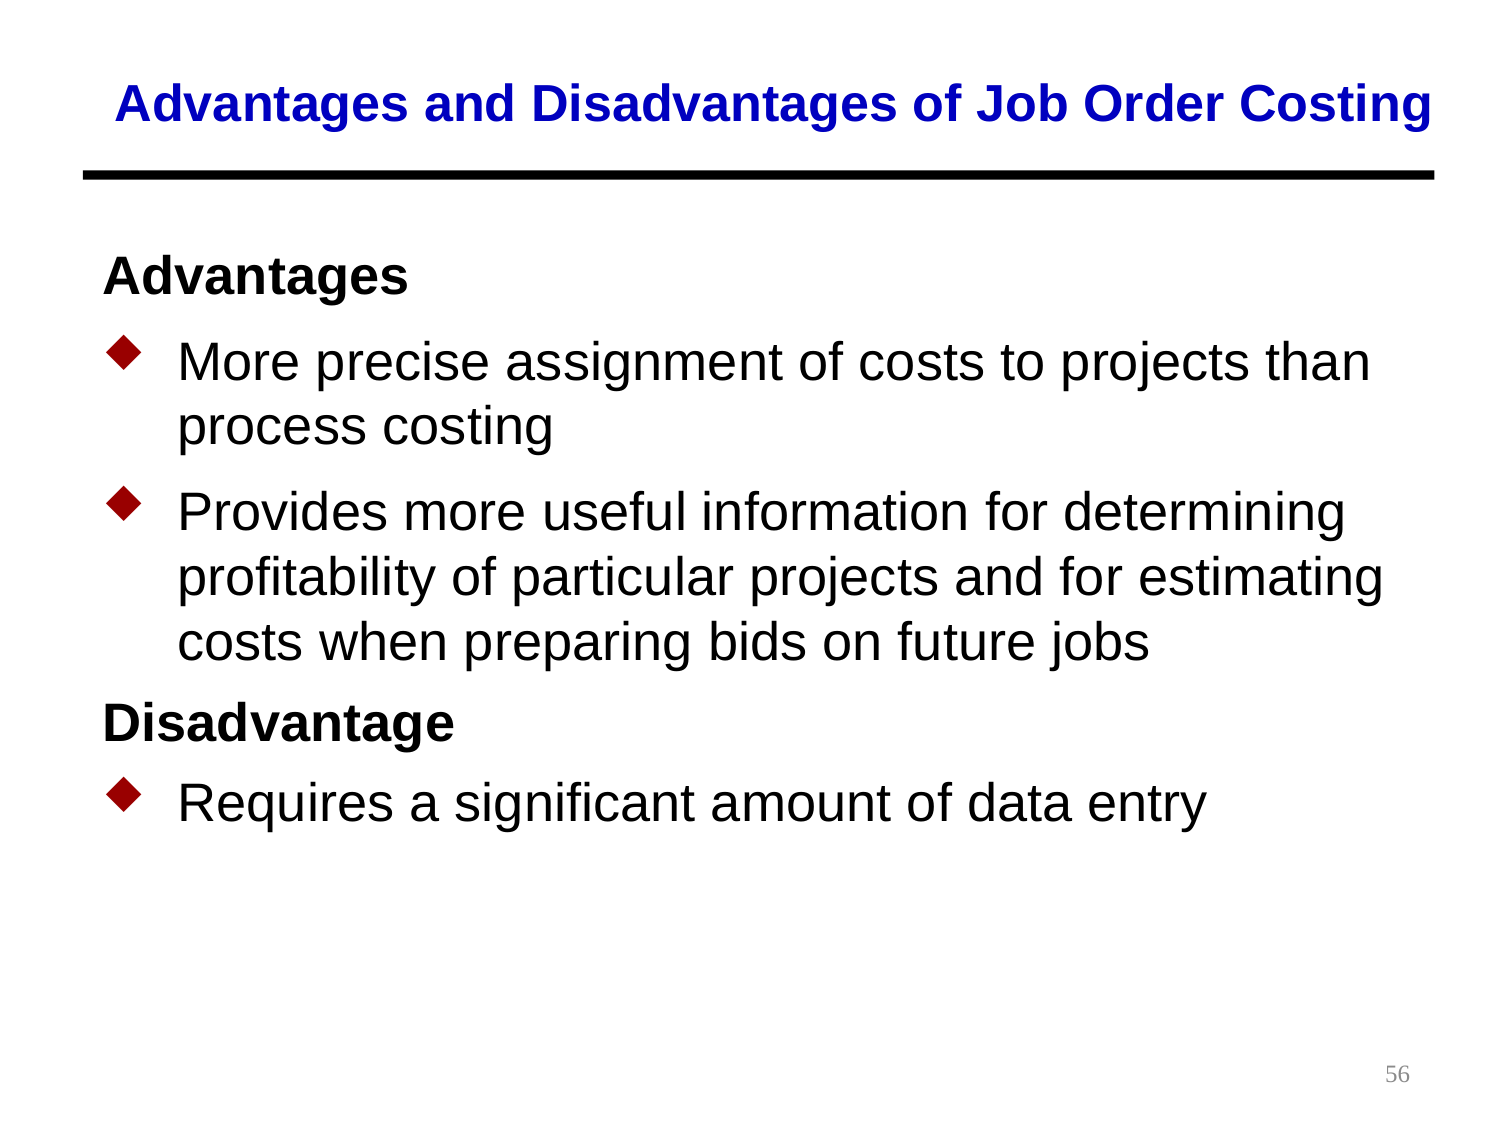

Advantages and Disadvantages of Job Order Costing

Advantages
More precise assignment of costs to projects than process costing
Provides more useful information for determining profitability of particular projects and for estimating costs when preparing bids on future jobs
Disadvantage
Requires a significant amount of data entry
56